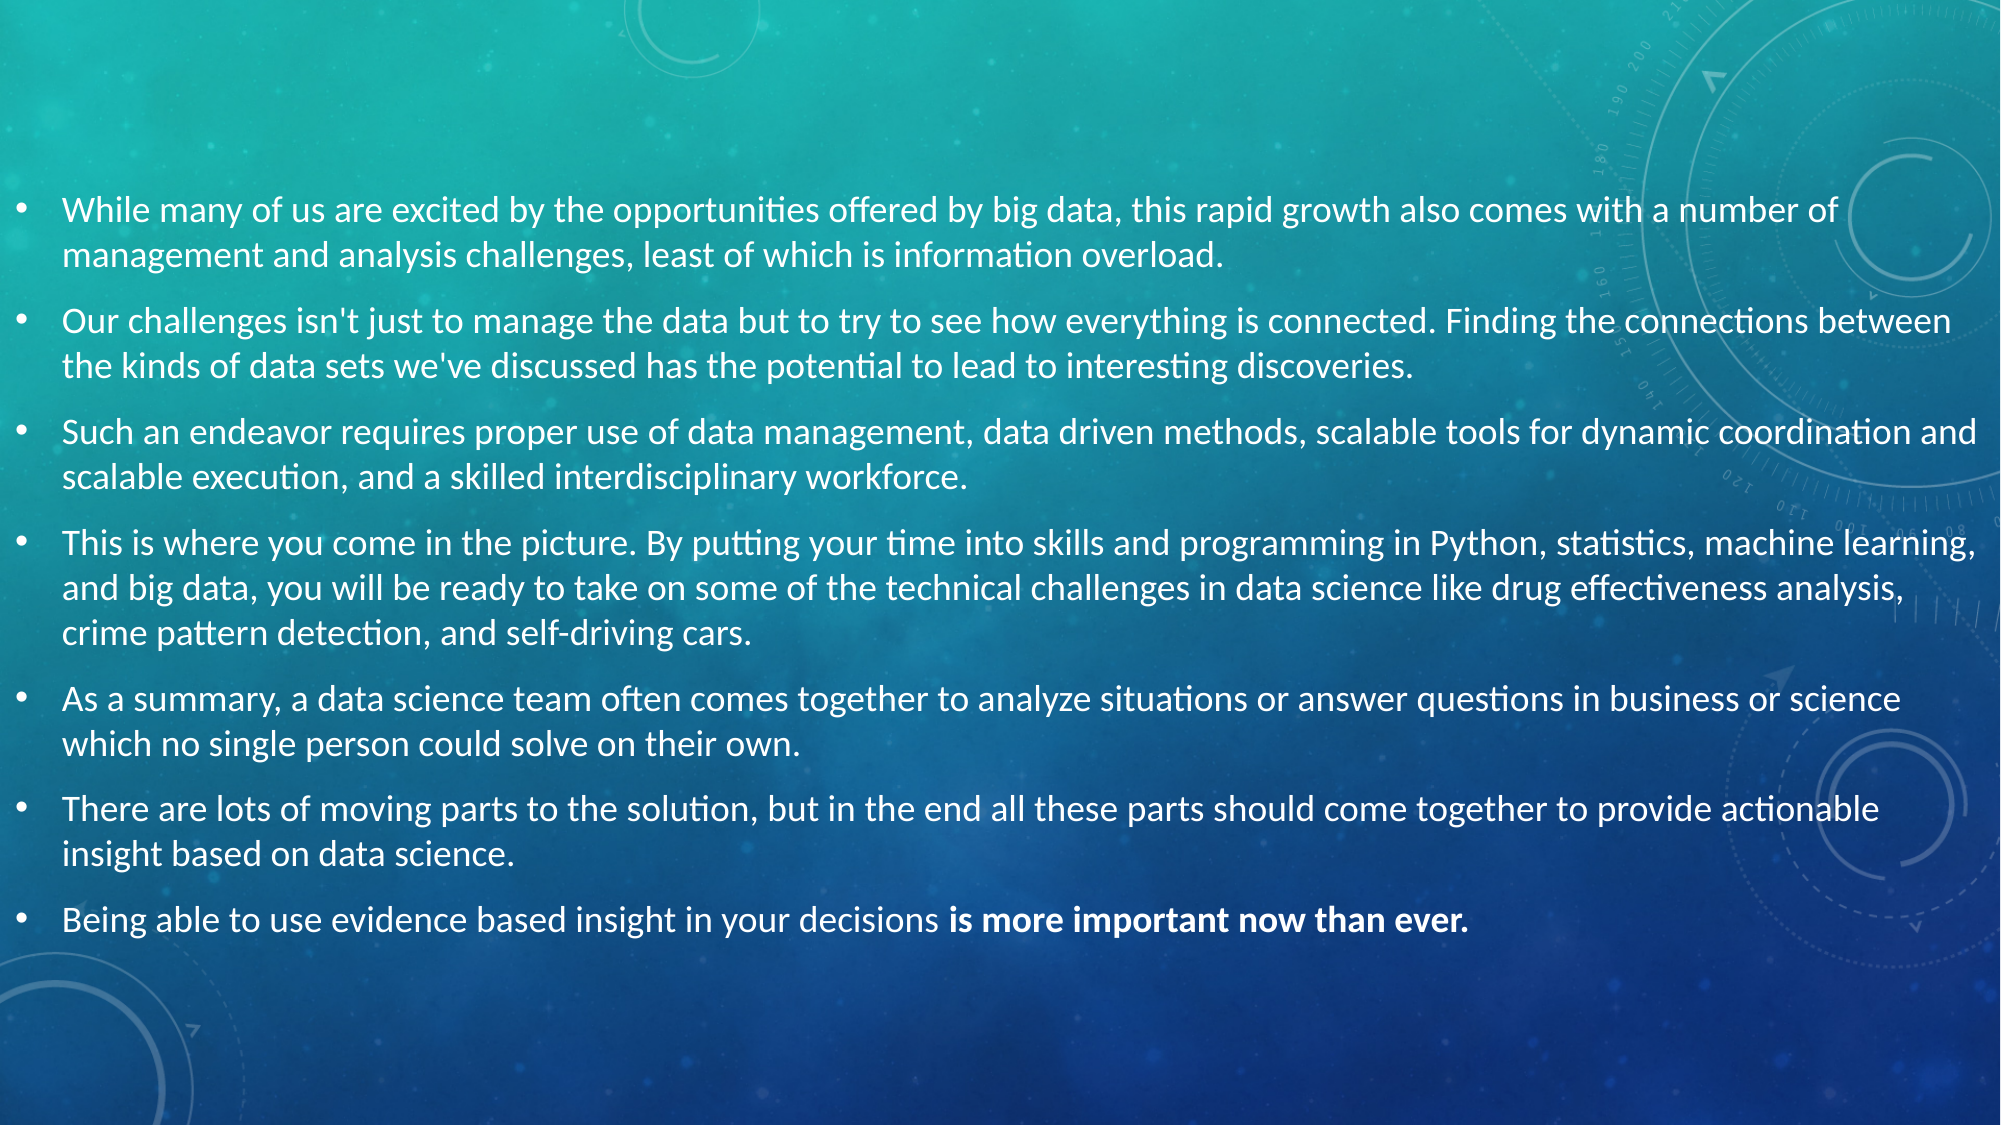

While many of us are excited by the opportunities offered by big data, this rapid growth also comes with a number of management and analysis challenges, least of which is information overload.
Our challenges isn't just to manage the data but to try to see how everything is connected. Finding the connections between the kinds of data sets we've discussed has the potential to lead to interesting discoveries.
Such an endeavor requires proper use of data management, data driven methods, scalable tools for dynamic coordination and scalable execution, and a skilled interdisciplinary workforce.
This is where you come in the picture. By putting your time into skills and programming in Python, statistics, machine learning, and big data, you will be ready to take on some of the technical challenges in data science like drug effectiveness analysis, crime pattern detection, and self-driving cars.
As a summary, a data science team often comes together to analyze situations or answer questions in business or science which no single person could solve on their own.
There are lots of moving parts to the solution, but in the end all these parts should come together to provide actionable insight based on data science.
Being able to use evidence based insight in your decisions is more important now than ever.